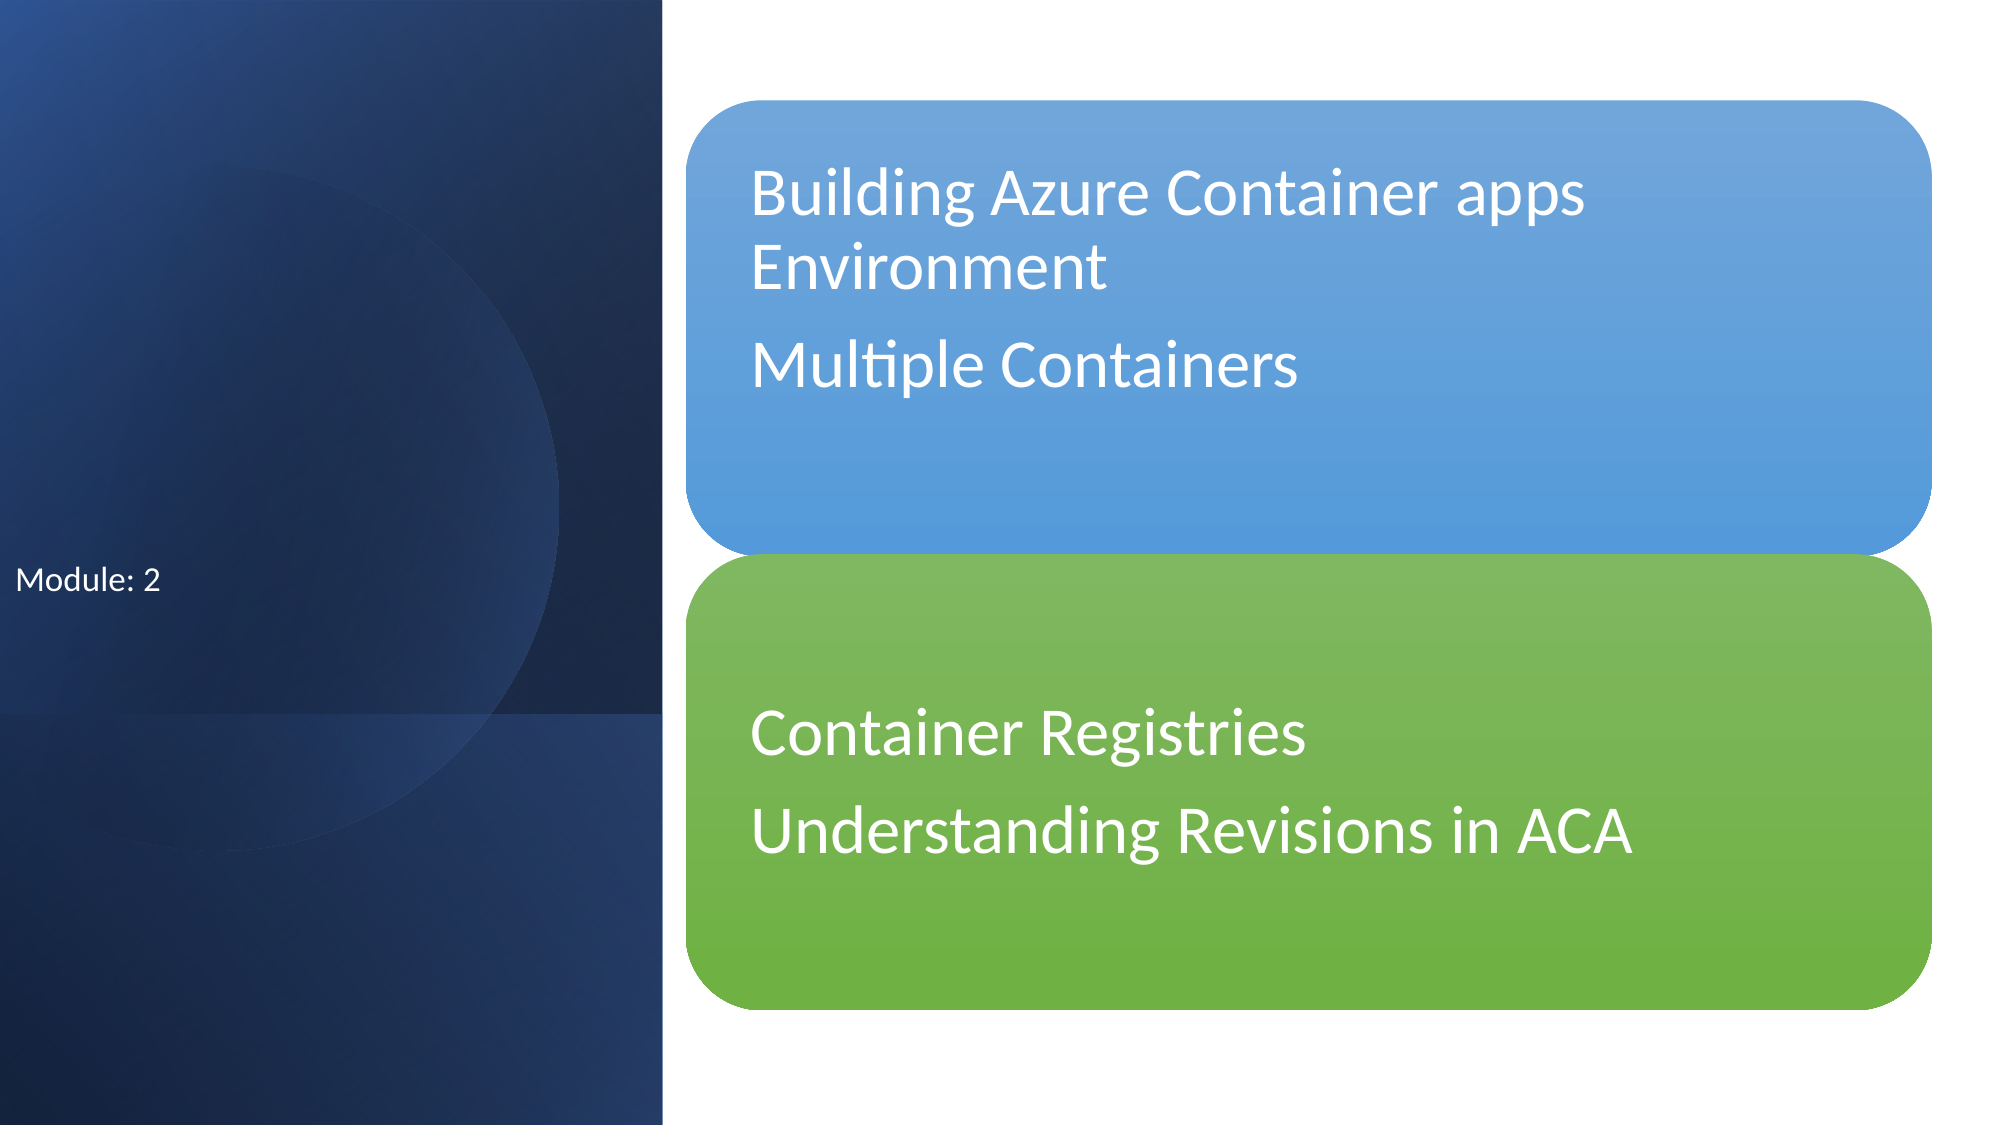

Building Azure Container apps Environment
Multiple Containers
​
Container Registries
Understanding Revisions in ACA

# Module: 2